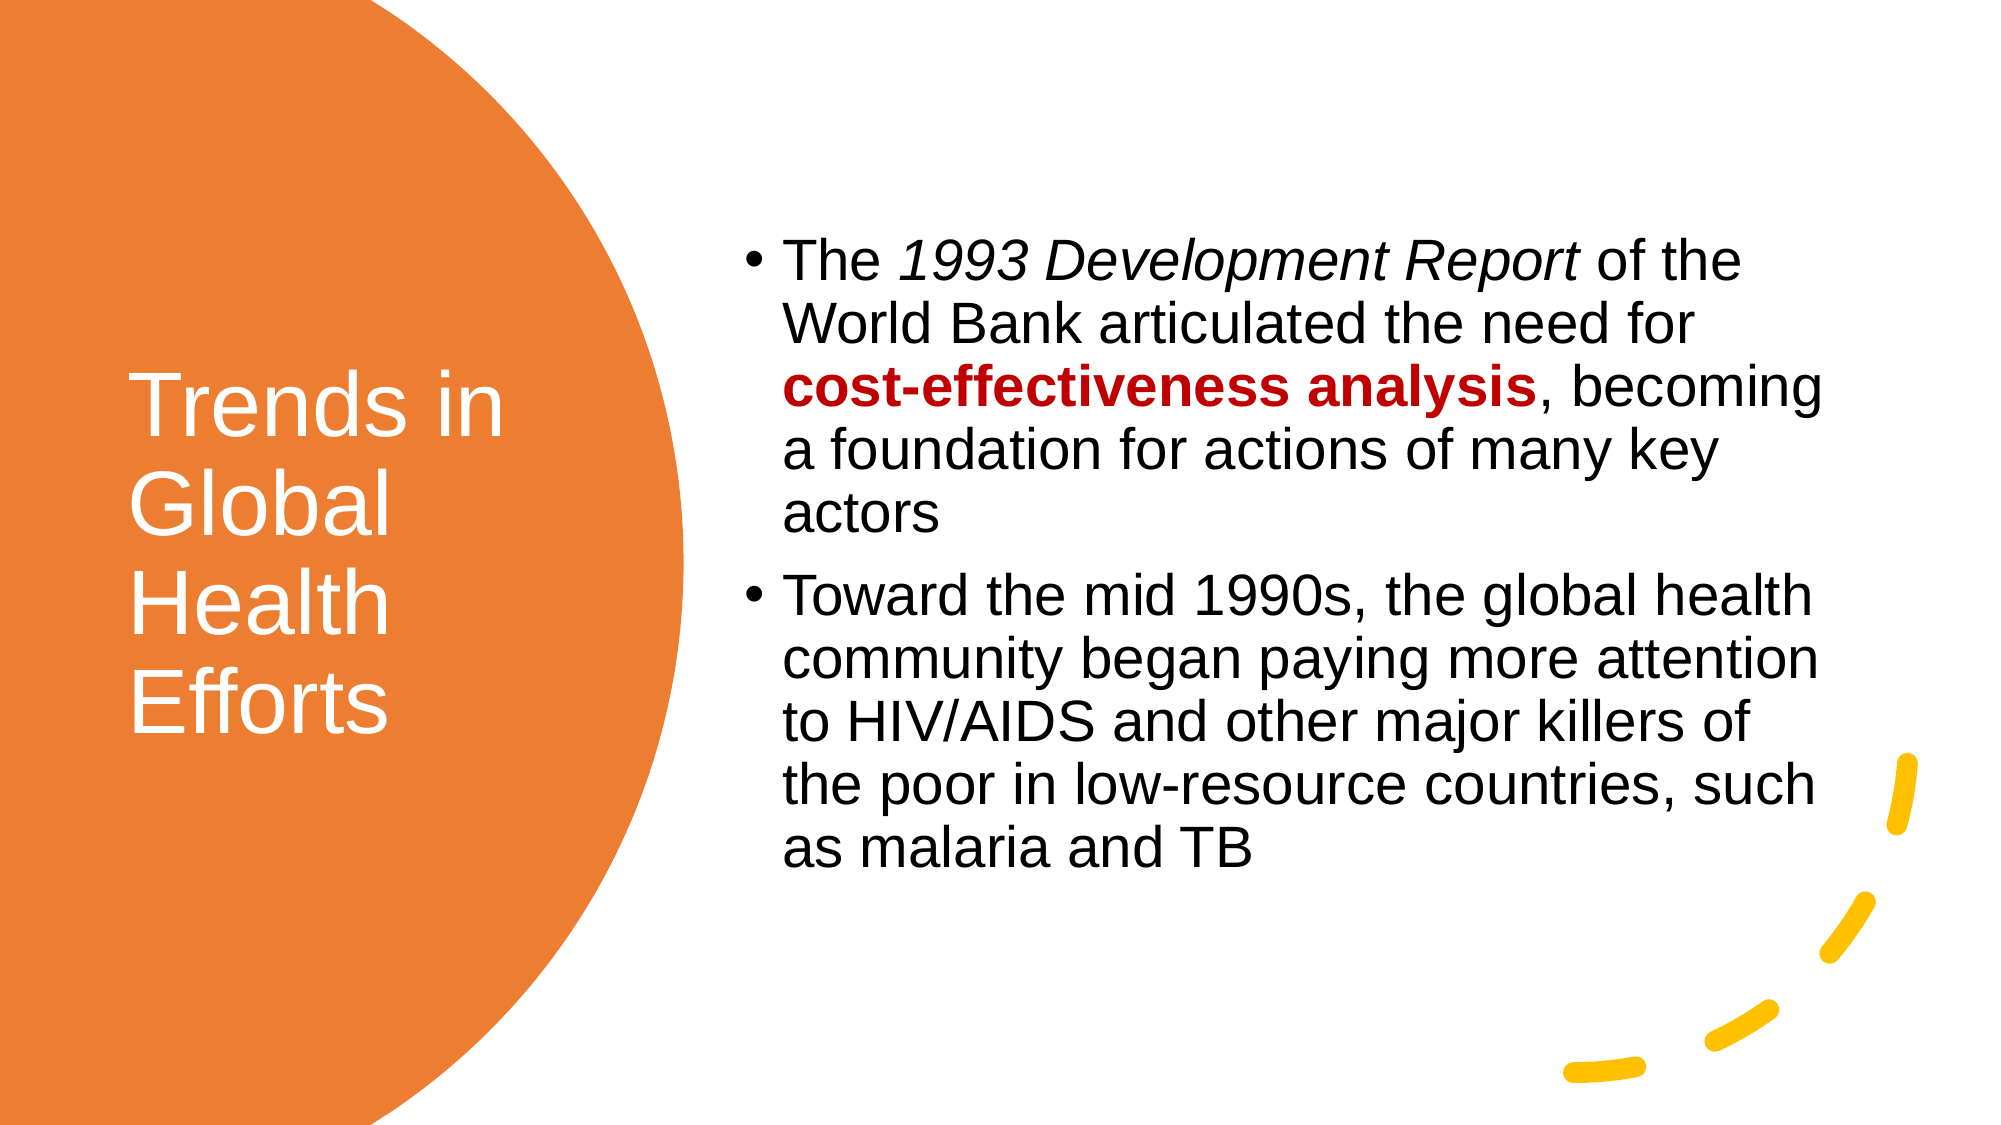

The 1993 Development Report of the World Bank articulated the need for cost-effectiveness analysis, becoming a foundation for actions of many key actors
Toward the mid 1990s, the global health community began paying more attention to HIV/AIDS and other major killers of the poor in low-resource countries, such as malaria and TB
# Trends in Global Health Efforts